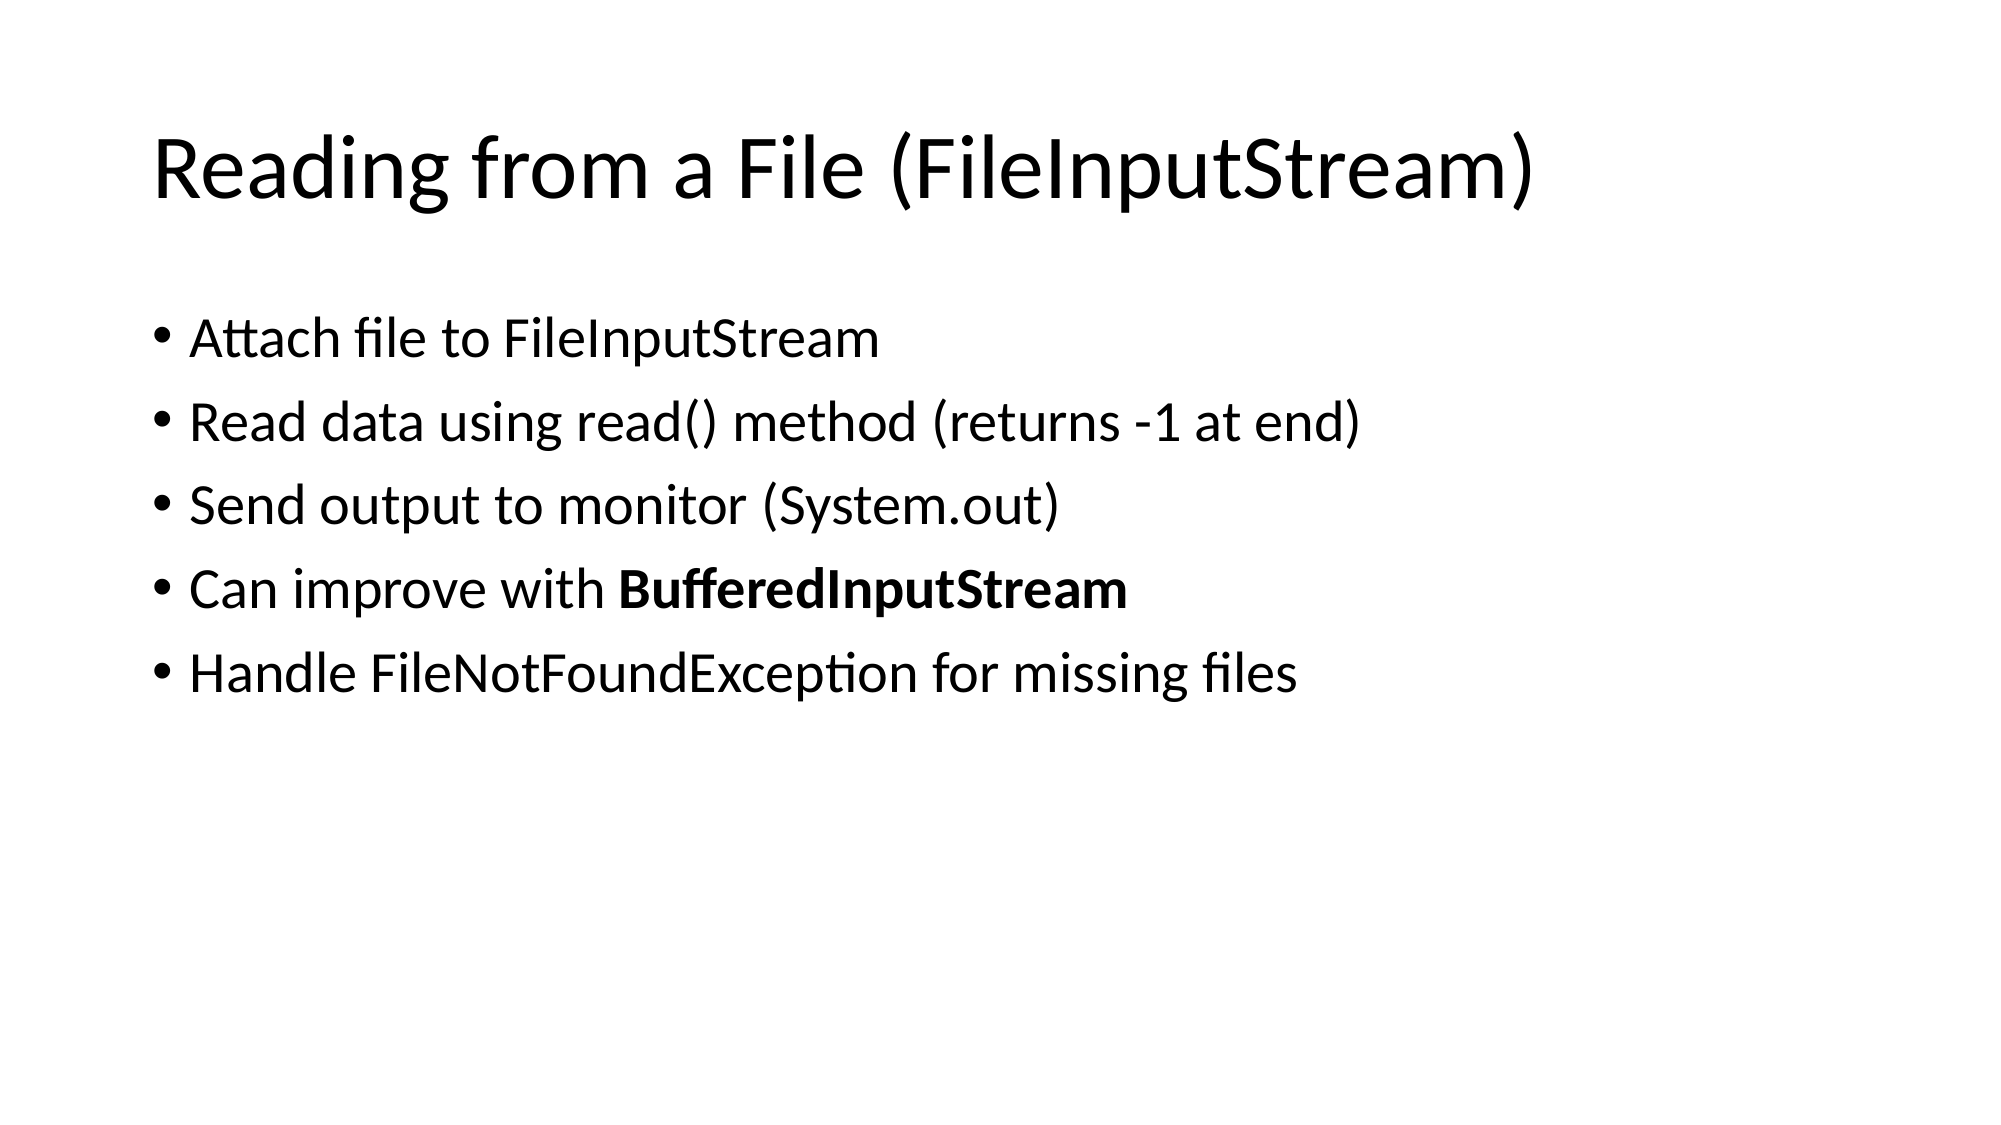

# Reading from a File (FileInputStream)
Attach file to FileInputStream
Read data using read() method (returns -1 at end)
Send output to monitor (System.out)
Can improve with BufferedInputStream
Handle FileNotFoundException for missing files